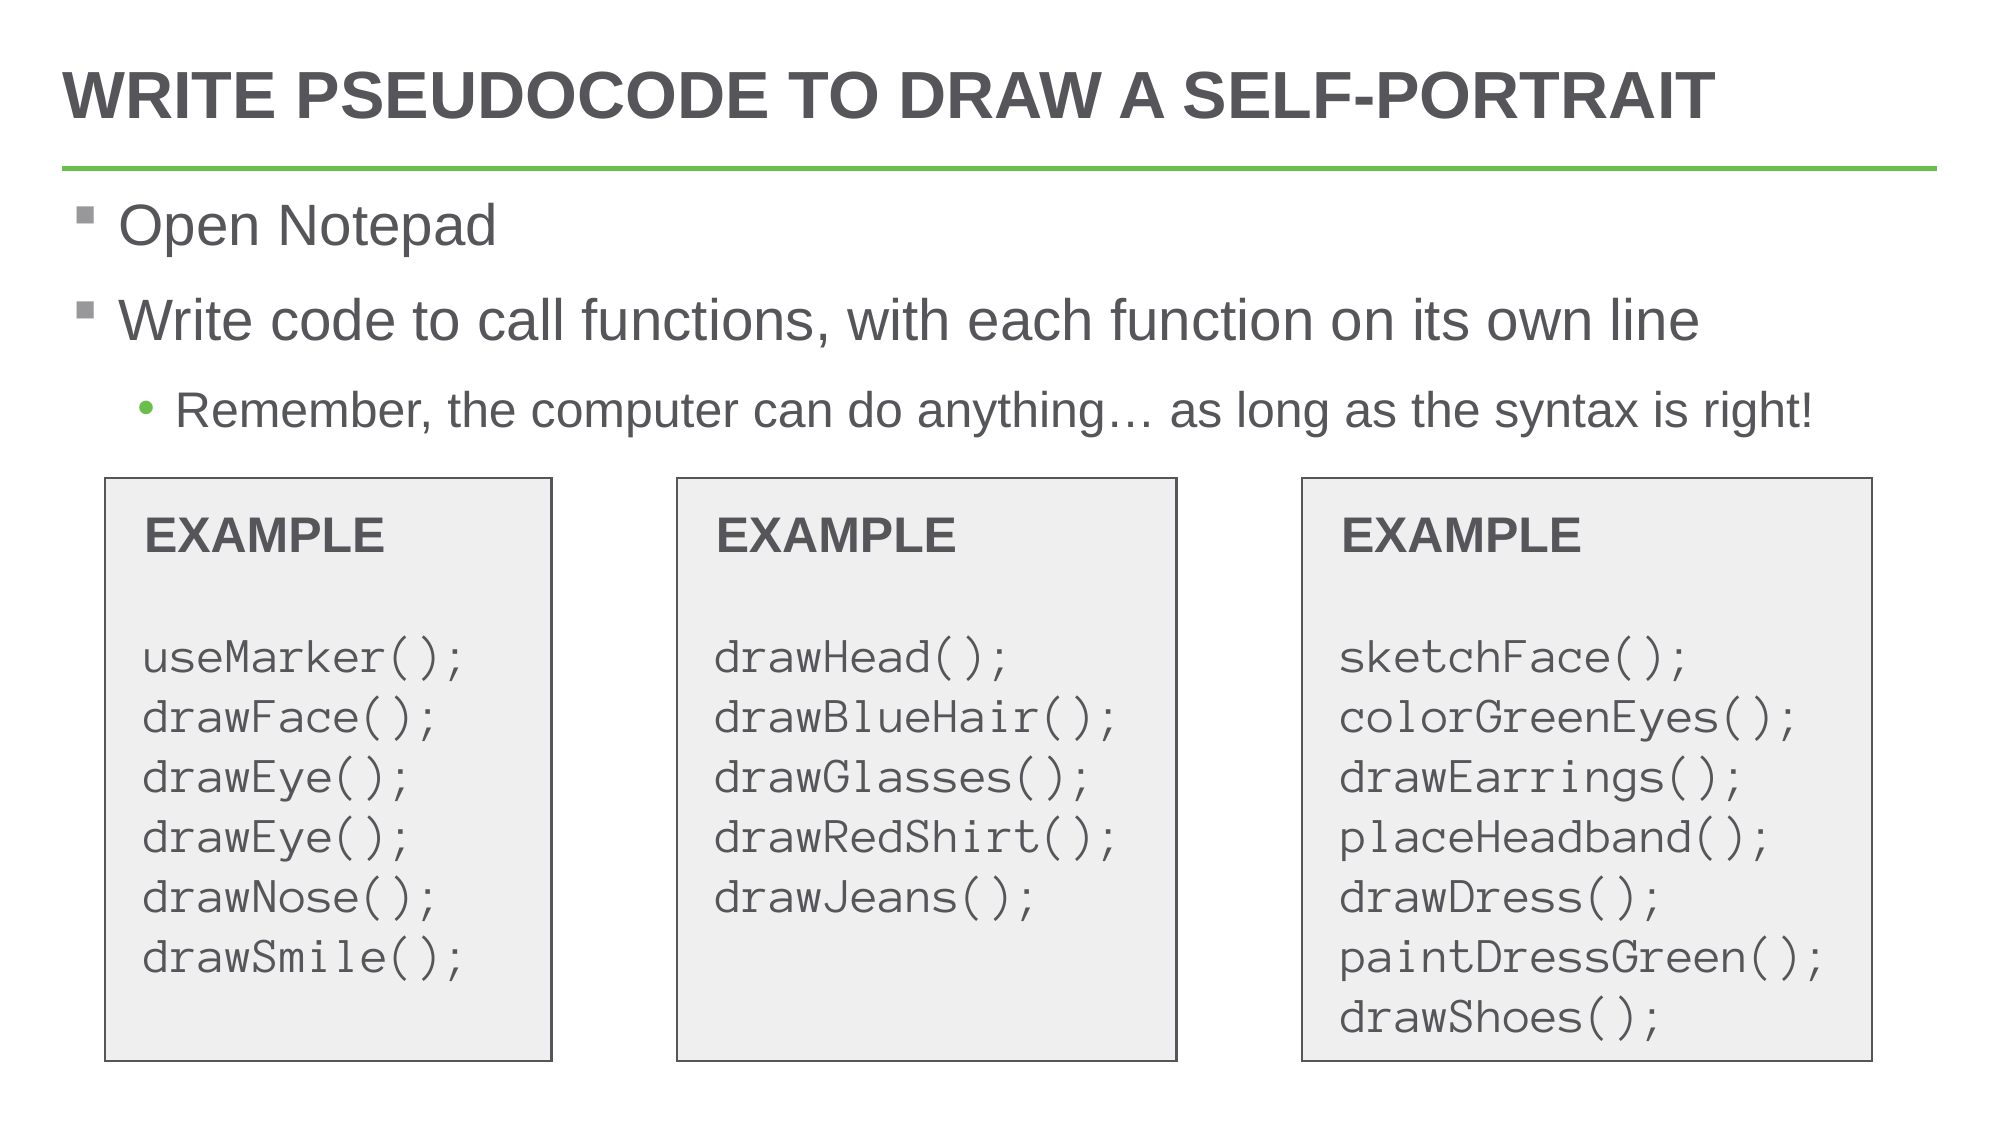

# Write pseudocode to draw a self-portrait
Open Notepad
Write code to call functions, with each function on its own line
Remember, the computer can do anything… as long as the syntax is right!

EXAMPLE

drawHead();
drawBlueHair();
drawGlasses();
drawRedShirt();
drawJeans();
EXAMPLE

sketchFace();
colorGreenEyes();
drawEarrings();
placeHeadband();
drawDress();
paintDressGreen();
drawShoes();
EXAMPLE

useMarker();
drawFace();
drawEye();
drawEye();
drawNose();
drawSmile();